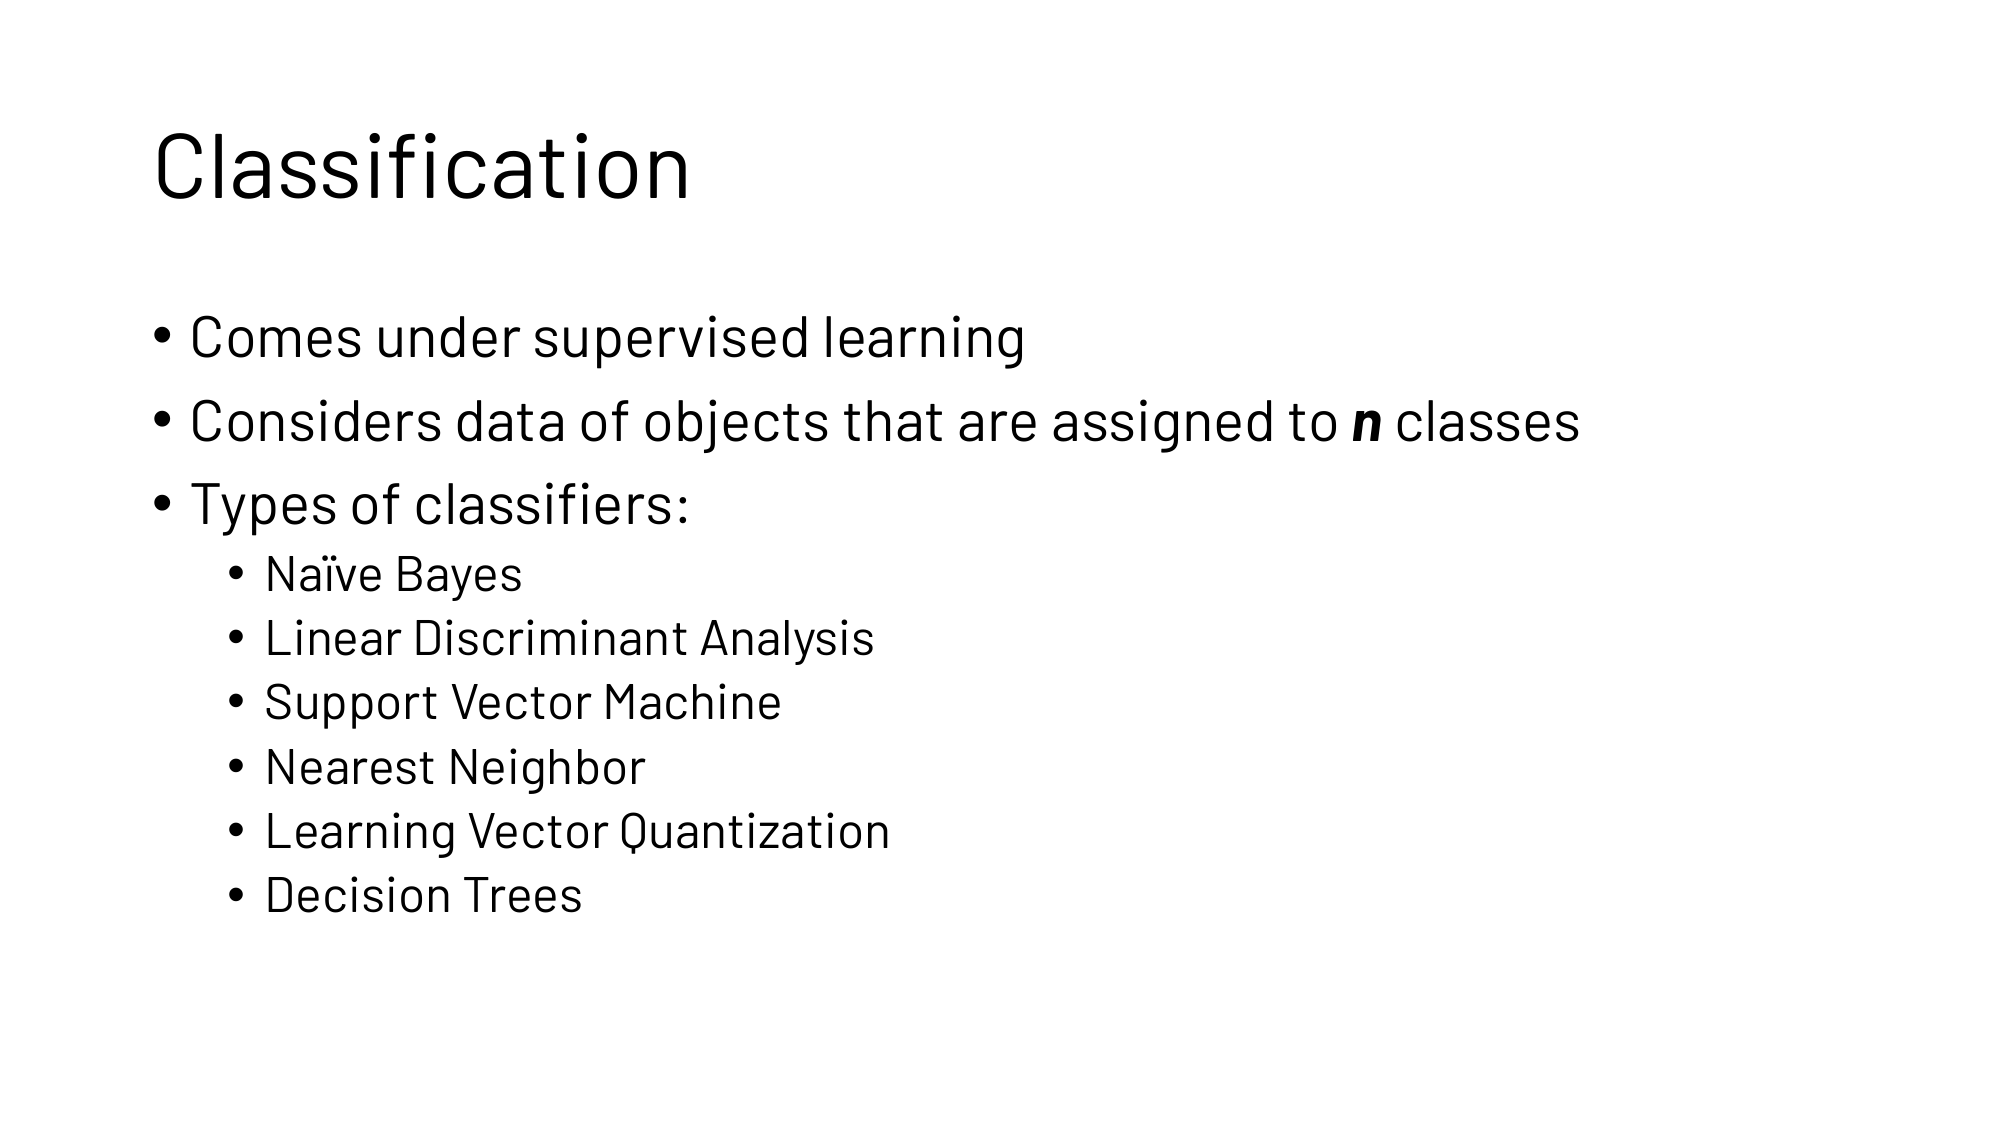

# Classification
Comes under supervised learning
Considers data of objects that are assigned to n classes
Types of classifiers:
Naïve Bayes
Linear Discriminant Analysis
Support Vector Machine
Nearest Neighbor
Learning Vector Quantization
Decision Trees